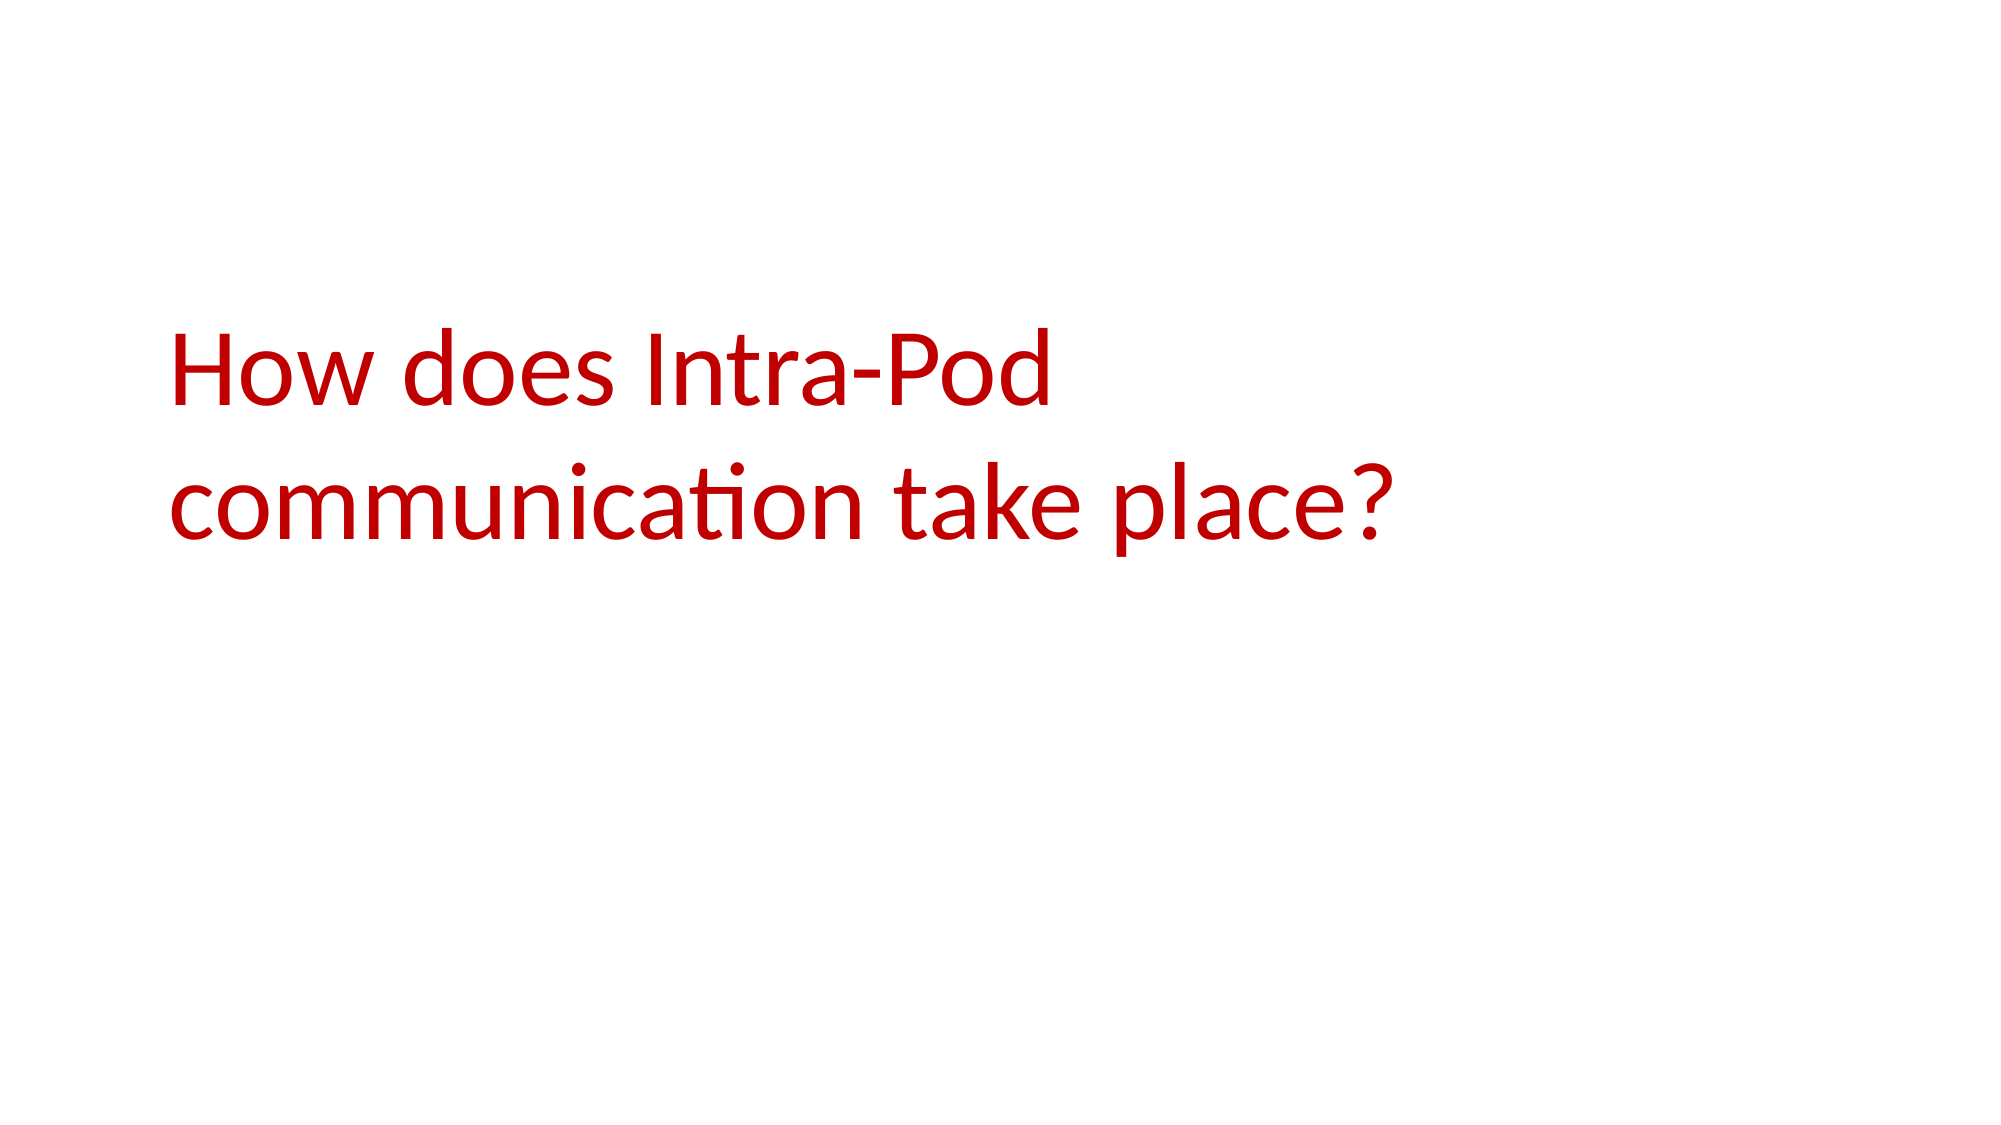

# How does Intra-Pod communication take place?